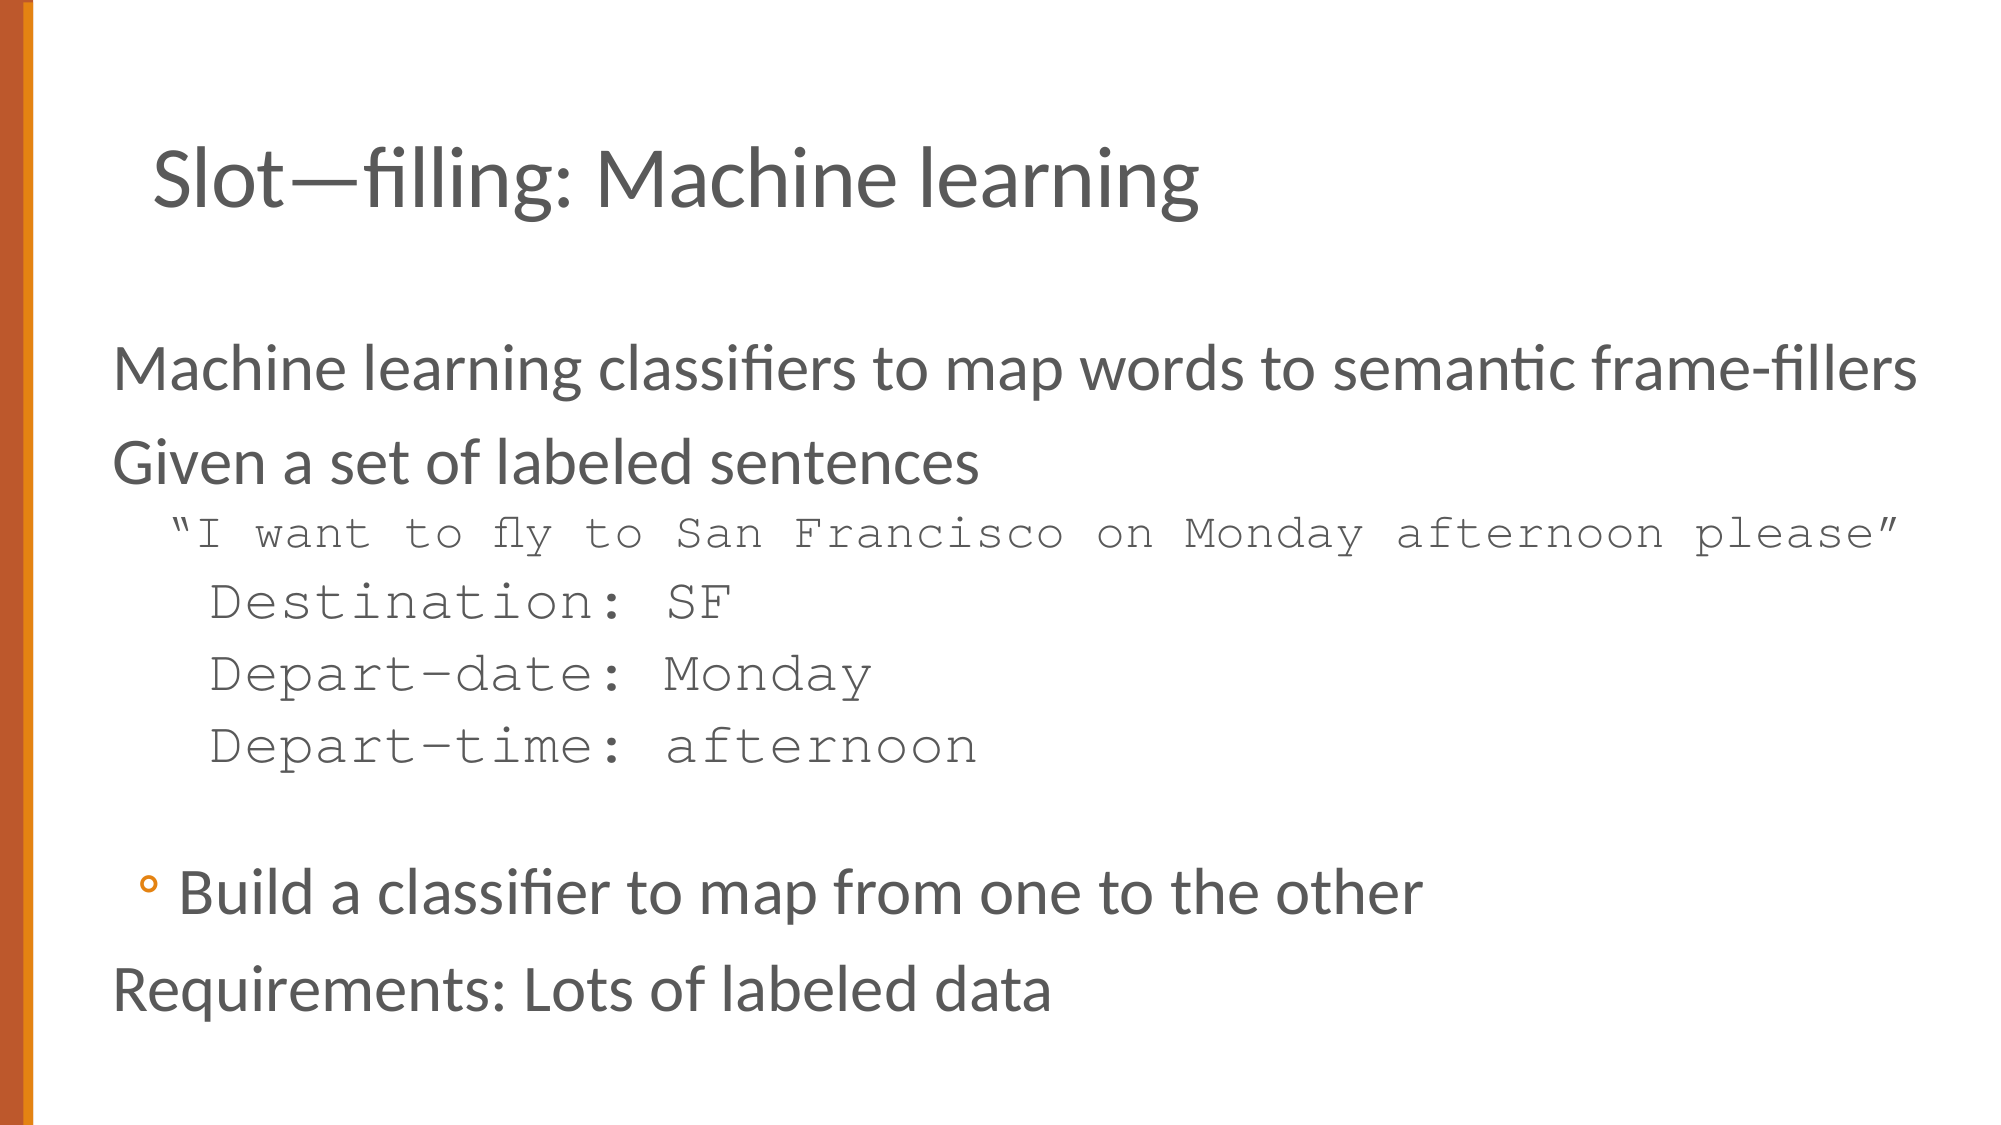

# Slot—filling: Machine learning
Machine learning classifiers to map words to semantic frame-fillers
Given a set of labeled sentences
“I want to fly to San Francisco on Monday afternoon please”
Destination: SF
Depart-date: Monday
Depart-time: afternoon

Build a classifier to map from one to the other
Requirements: Lots of labeled data